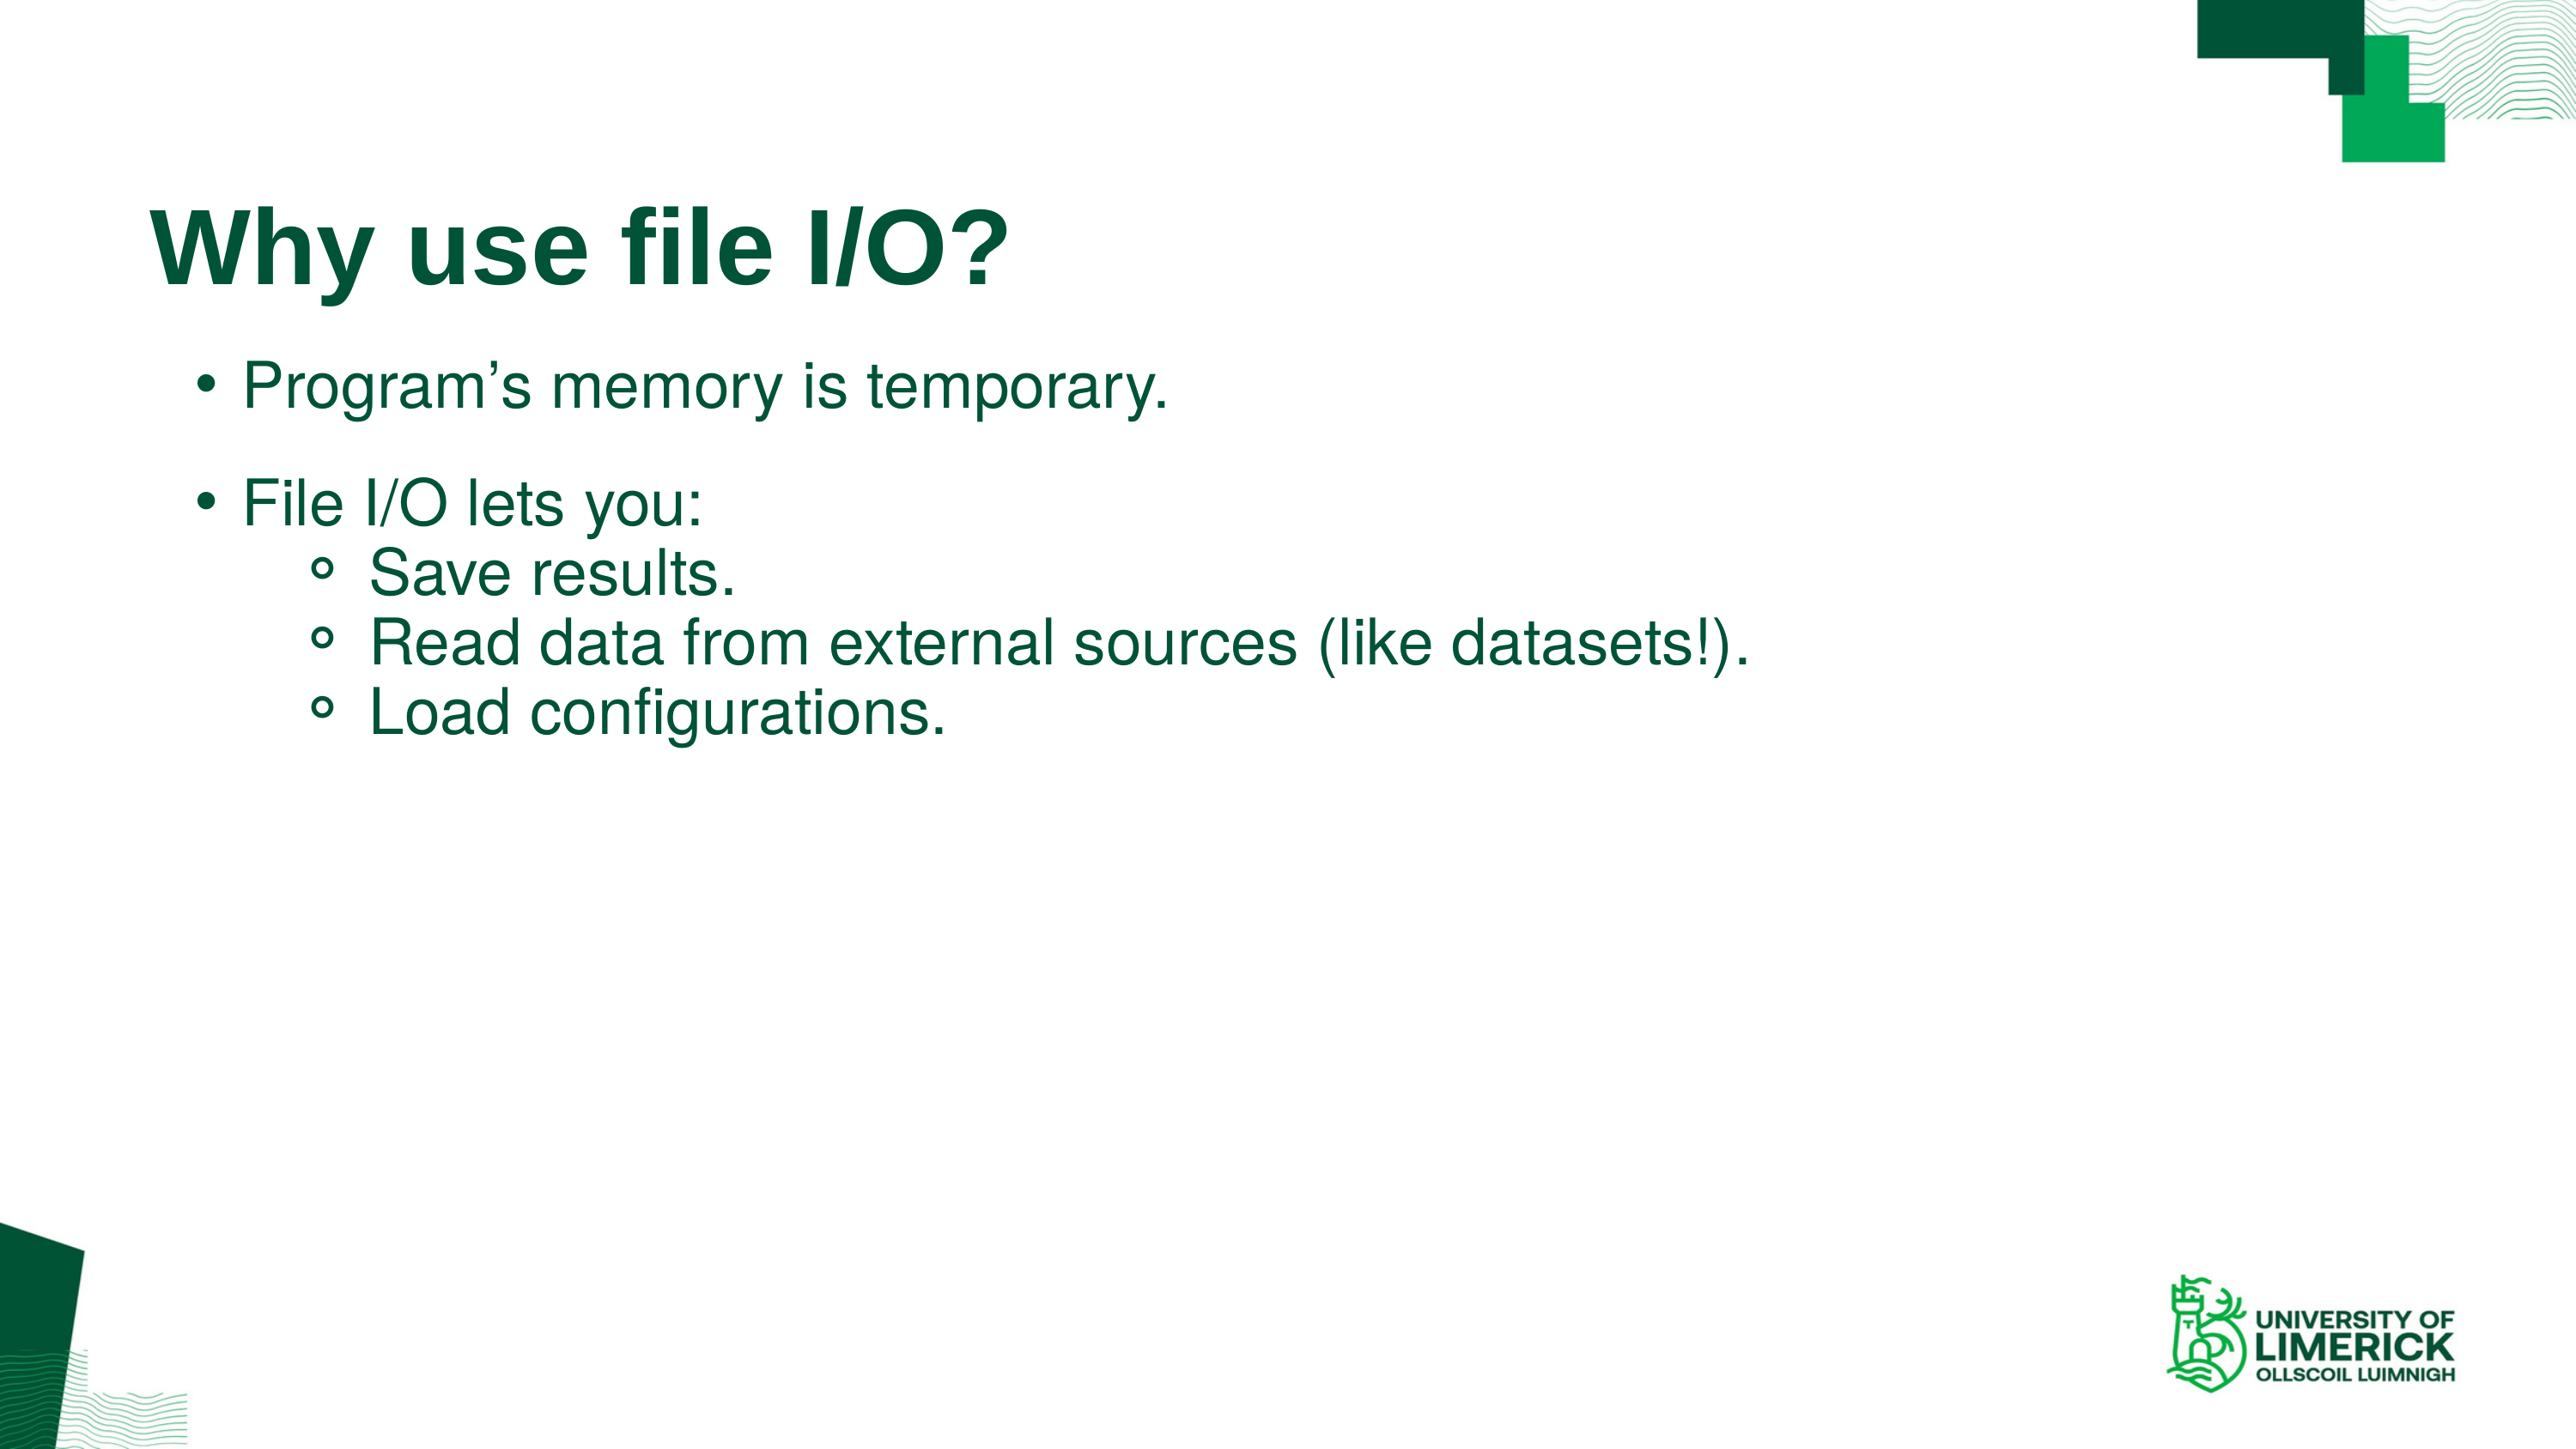

Why use file I/O?
Program’s memory is temporary.
File I/O lets you:
Save results.
Read data from external sources (like datasets!).
Load configurations.